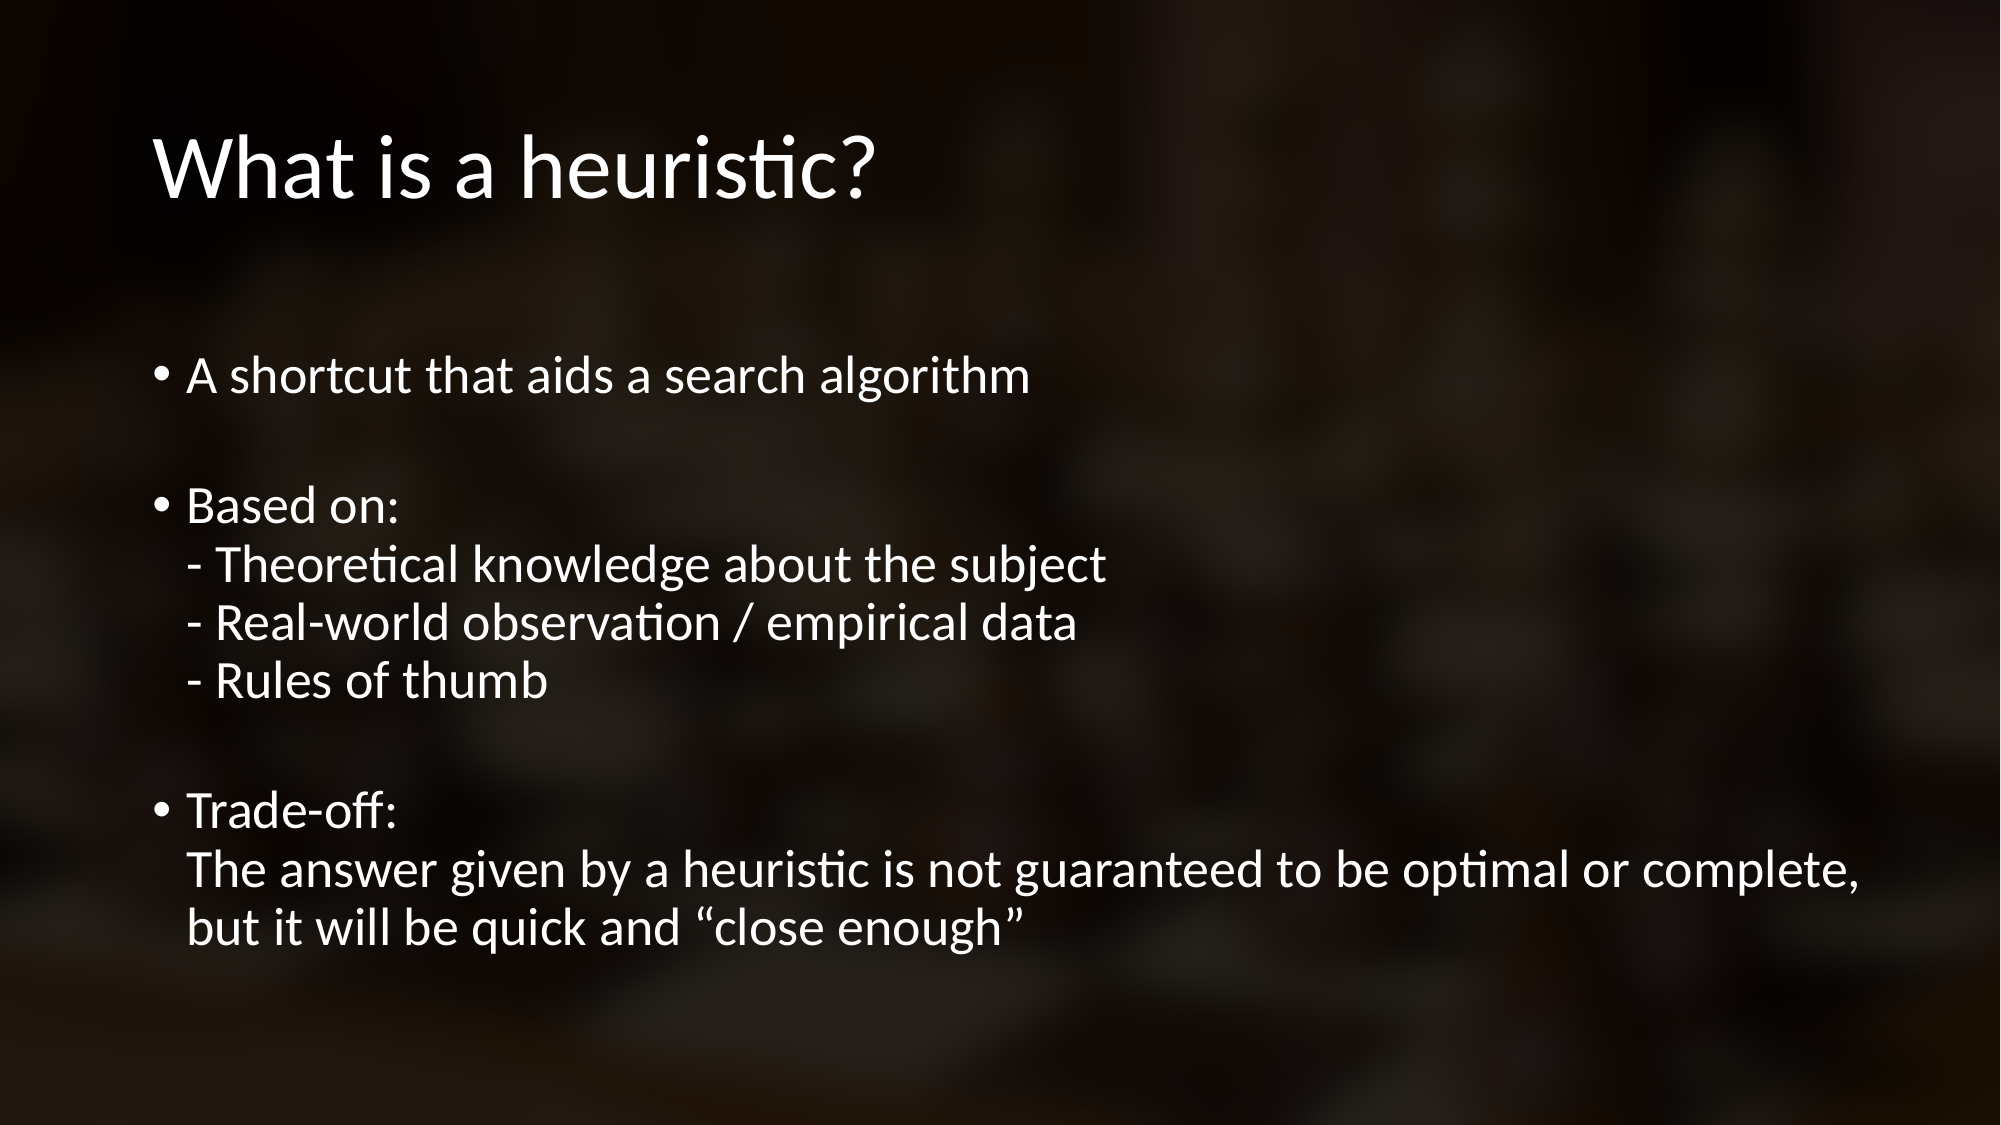

# What is a heuristic?
A shortcut that aids a search algorithm

Based on:
	- Theoretical knowledge about the subject
	- Real-world observation / empirical data
	- Rules of thumb

Trade-off:
	The answer given by a heuristic is not guaranteed to be optimal or complete,
	but it will be quick and “close enough”